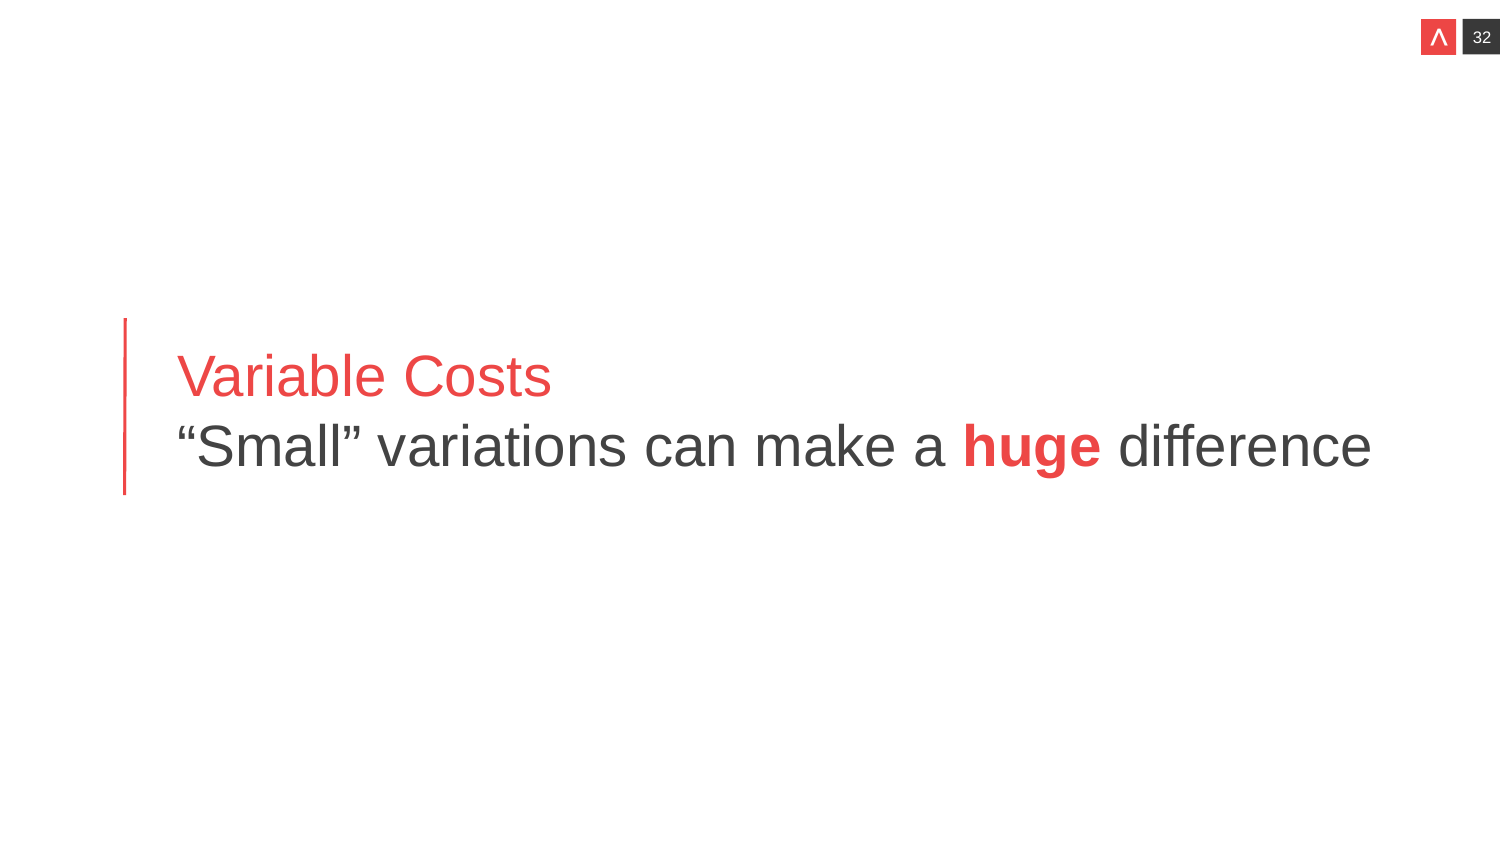

Variable Costs
“Small” variations can make a huge difference